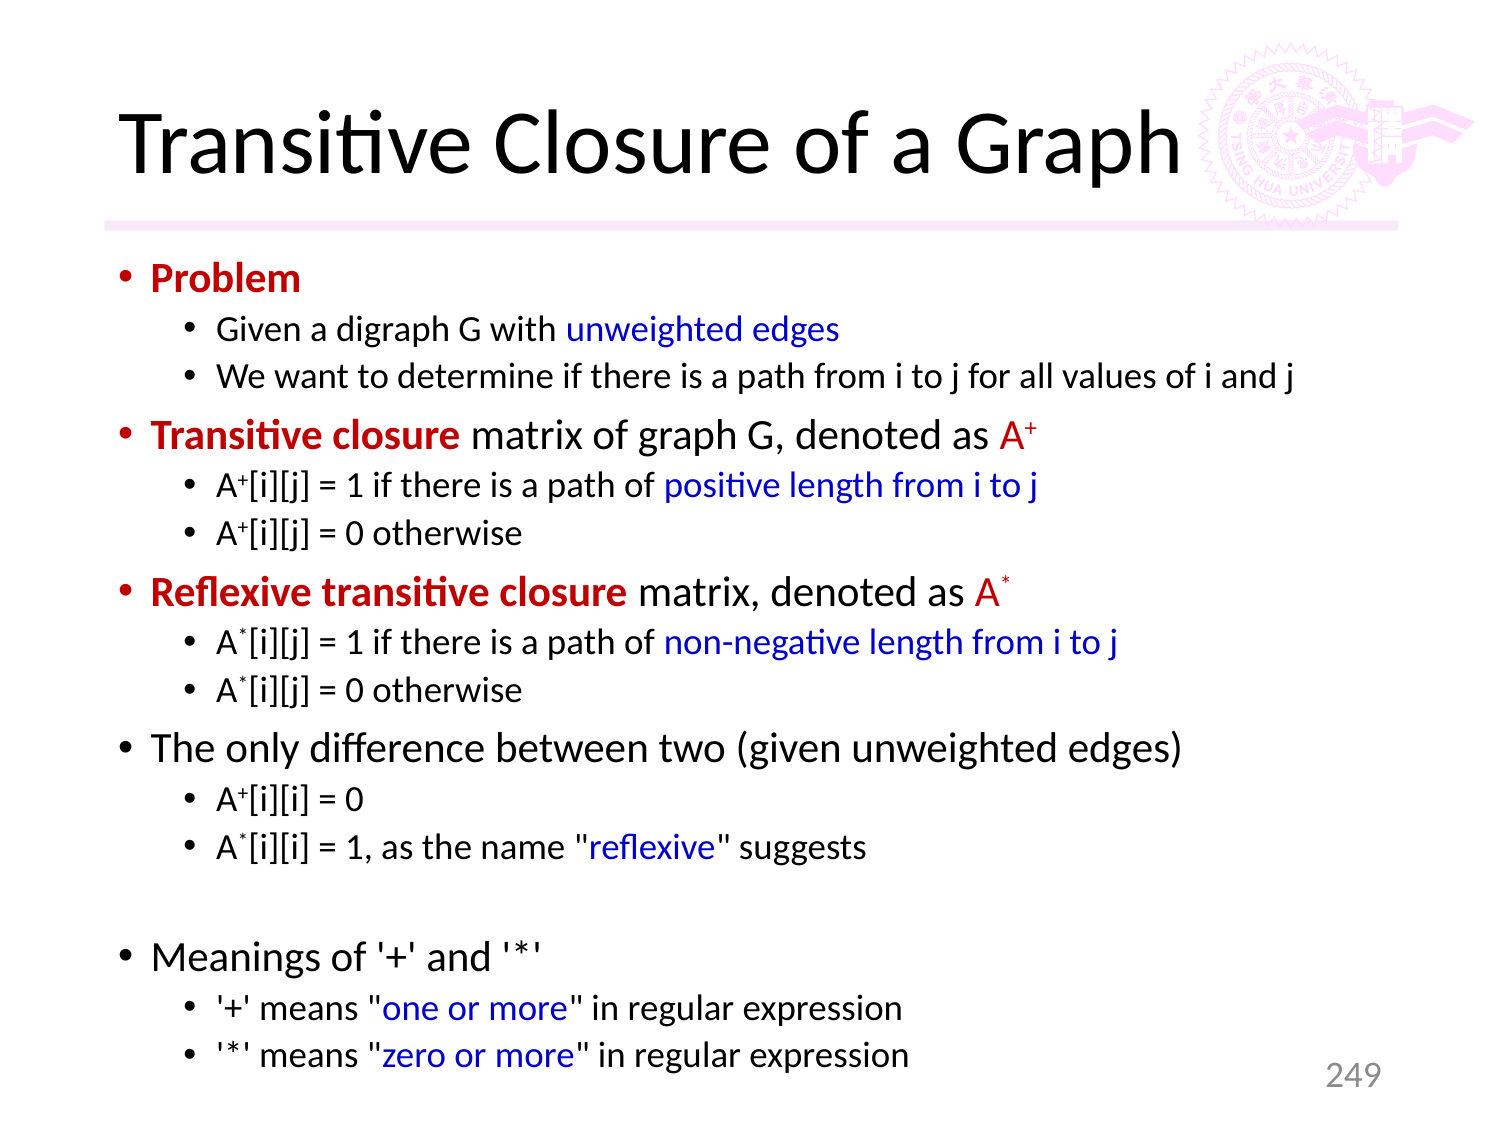

# Transitive Closure of a Graph
Problem
Given a digraph G with unweighted edges
We want to determine if there is a path from i to j for all values of i and j
Transitive closure matrix of graph G, denoted as A+
A+[i][j] = 1 if there is a path of positive length from i to j
A+[i][j] = 0 otherwise
Reflexive transitive closure matrix, denoted as A*
A*[i][j] = 1 if there is a path of non-negative length from i to j
A*[i][j] = 0 otherwise
The only difference between two (given unweighted edges)
A+[i][i] = 0
A*[i][i] = 1, as the name "reflexive" suggests

Meanings of '+' and '*'
'+' means "one or more" in regular expression
'*' means "zero or more" in regular expression
249